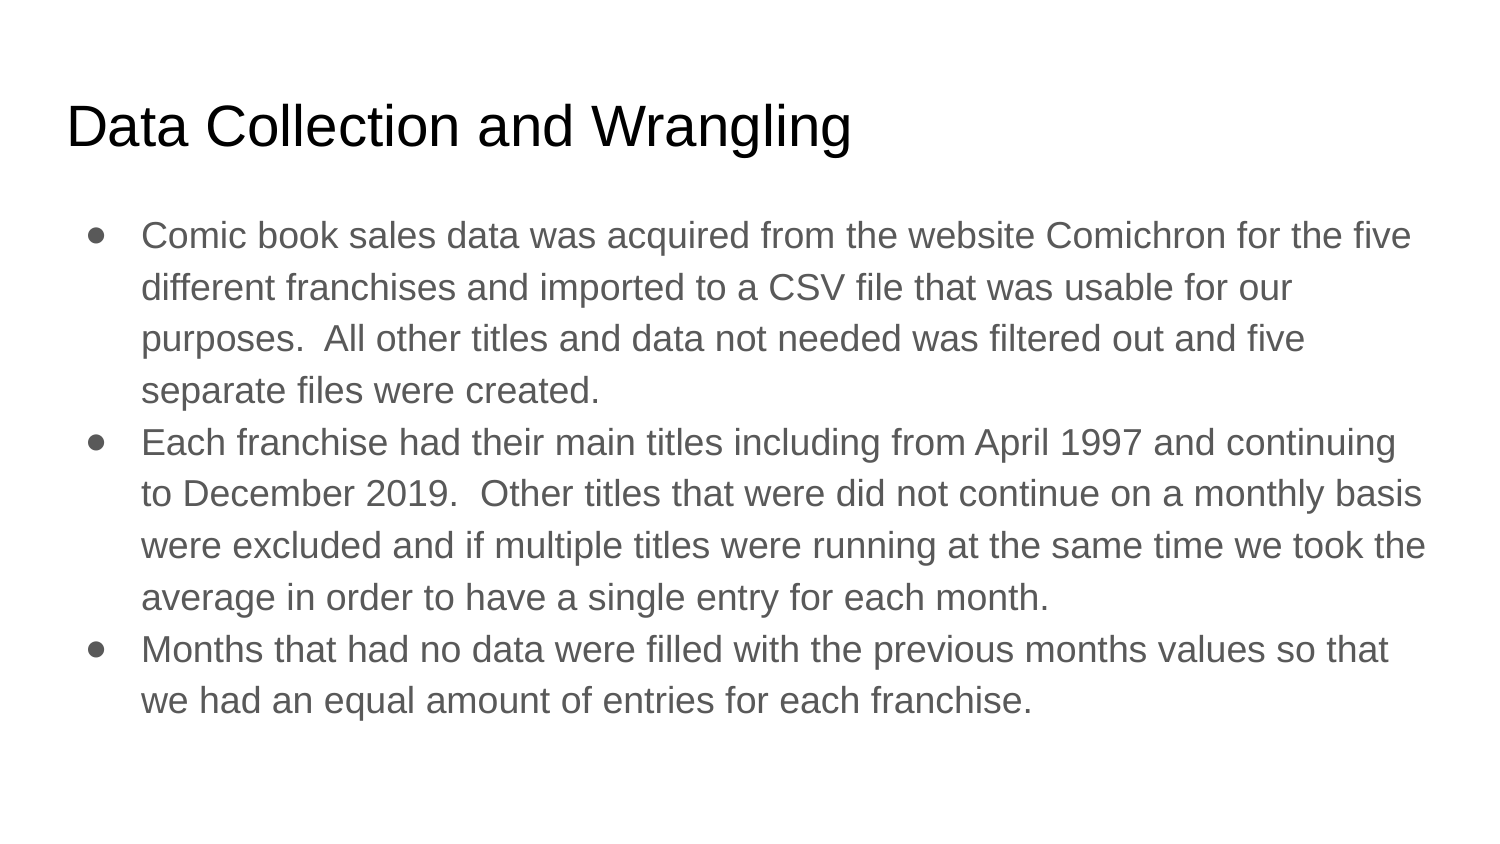

# Data Collection and Wrangling
Comic book sales data was acquired from the website Comichron for the five different franchises and imported to a CSV file that was usable for our purposes.  All other titles and data not needed was filtered out and five separate files were created.
Each franchise had their main titles including from April 1997 and continuing to December 2019.  Other titles that were did not continue on a monthly basis were excluded and if multiple titles were running at the same time we took the average in order to have a single entry for each month.
Months that had no data were filled with the previous months values so that we had an equal amount of entries for each franchise.